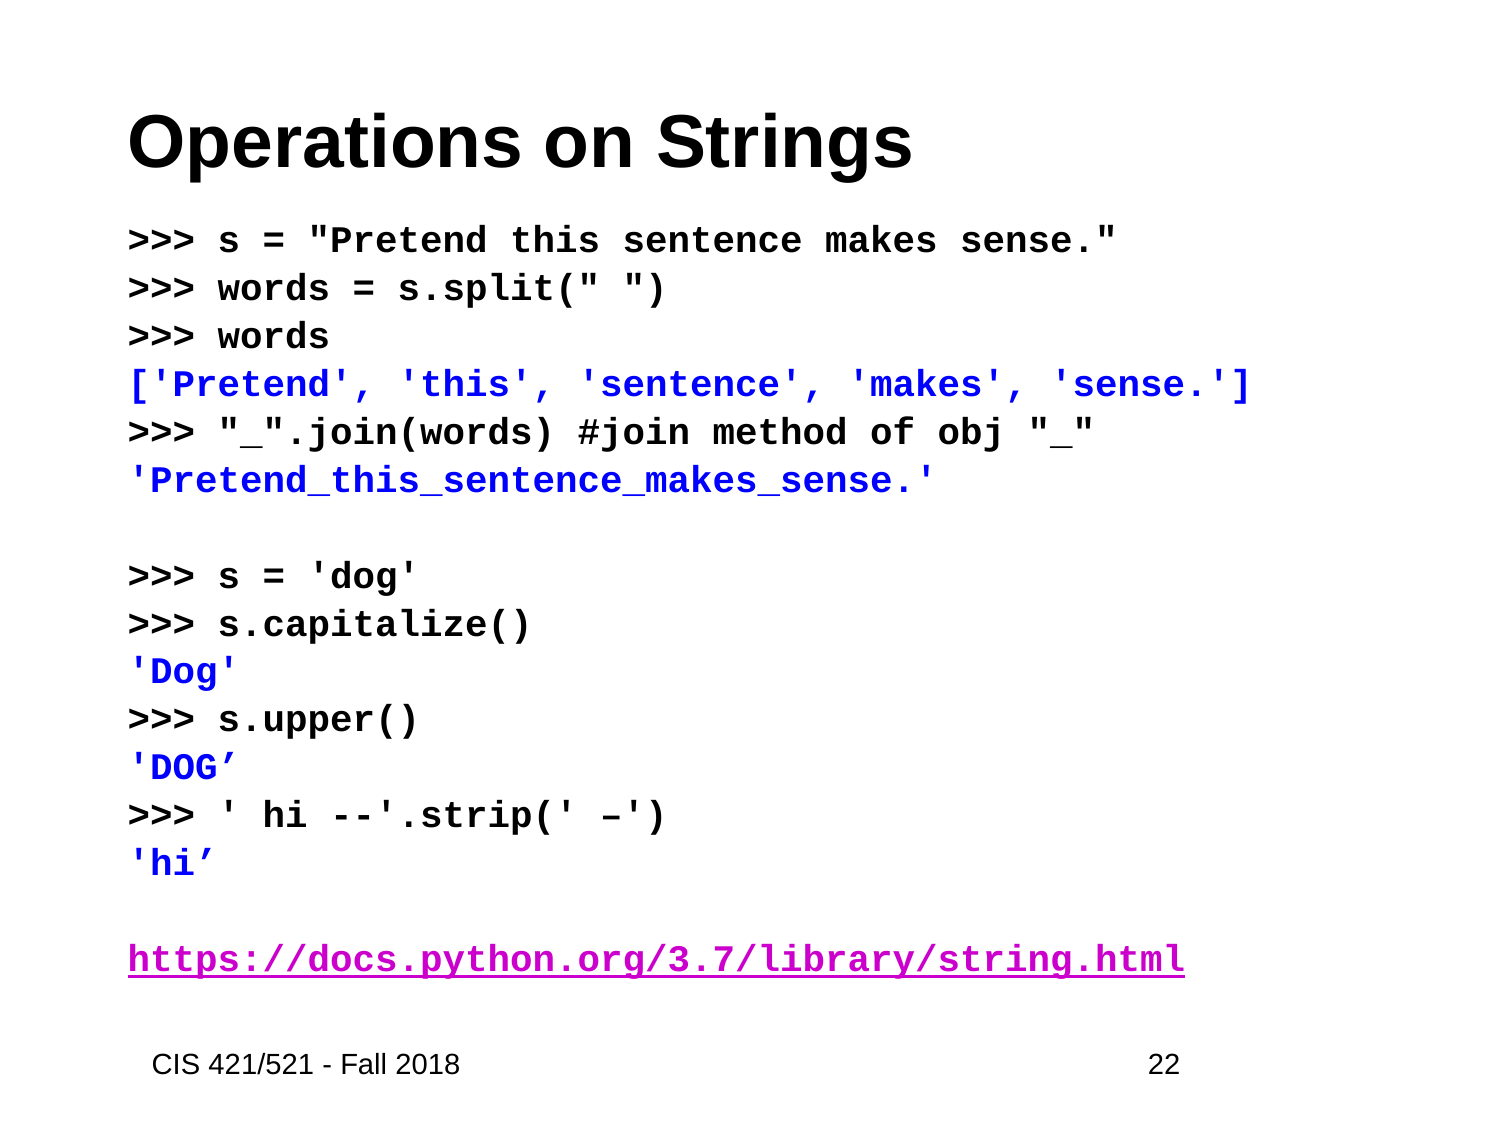

# Operations on Strings
>>> s = "Pretend this sentence makes sense."
>>> words = s.split(" ")
>>> words
['Pretend', 'this', 'sentence', 'makes', 'sense.']
>>> "_".join(words) #join method of obj "_"
'Pretend_this_sentence_makes_sense.'

>>> s = 'dog'
>>> s.capitalize()
'Dog'
>>> s.upper()
'DOG’
>>> ' hi --'.strip(' –')
'hi’

https://docs.python.org/3.7/library/string.html
CIS 421/521 - Fall 2018
       22